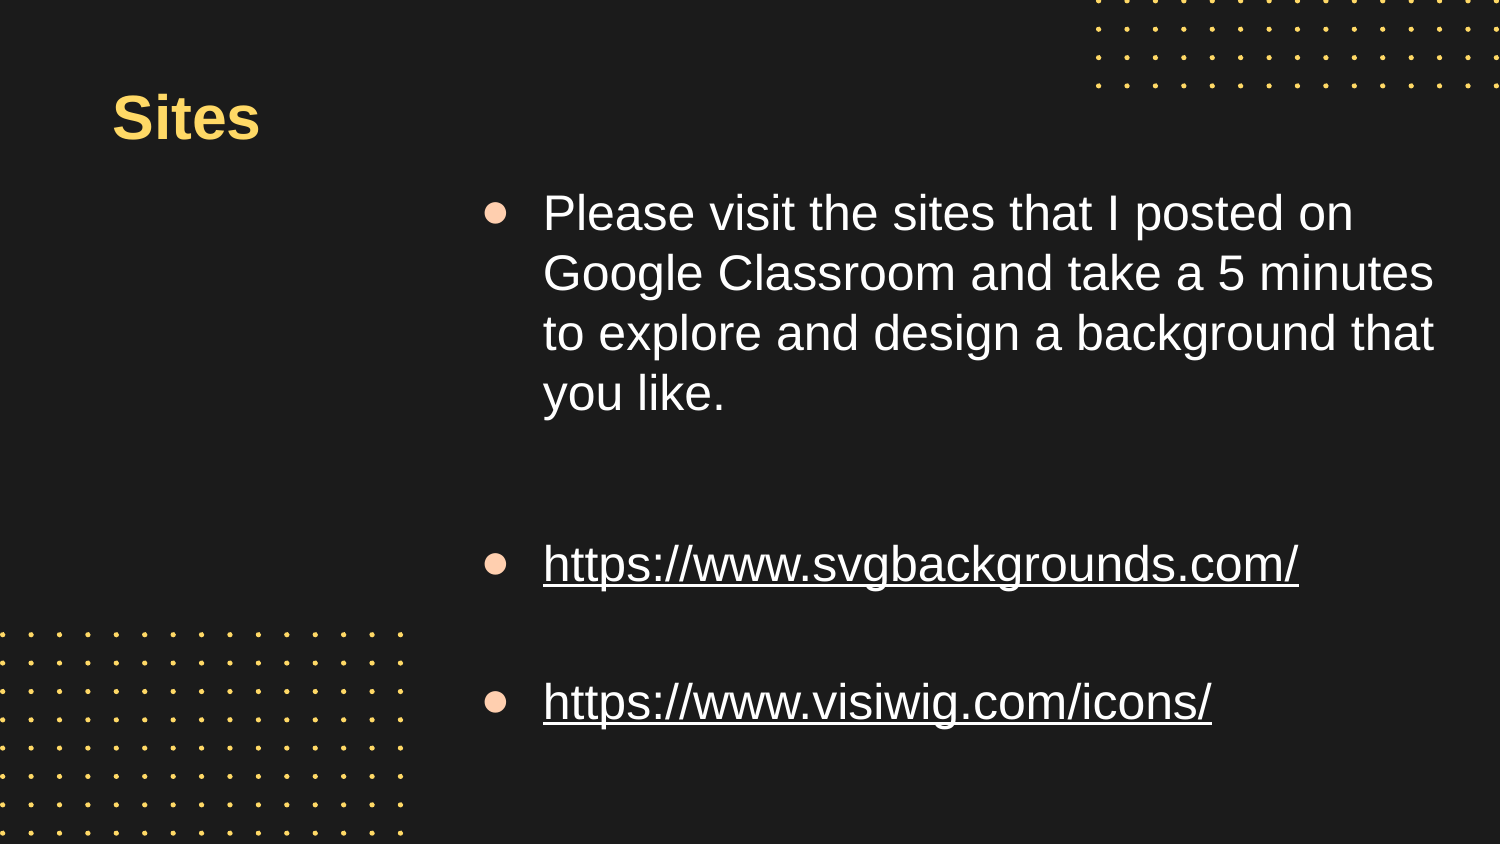

# Sites
Please visit the sites that I posted on Google Classroom and take a 5 minutes to explore and design a background that you like.

https://www.svgbackgrounds.com/

https://www.visiwig.com/icons/